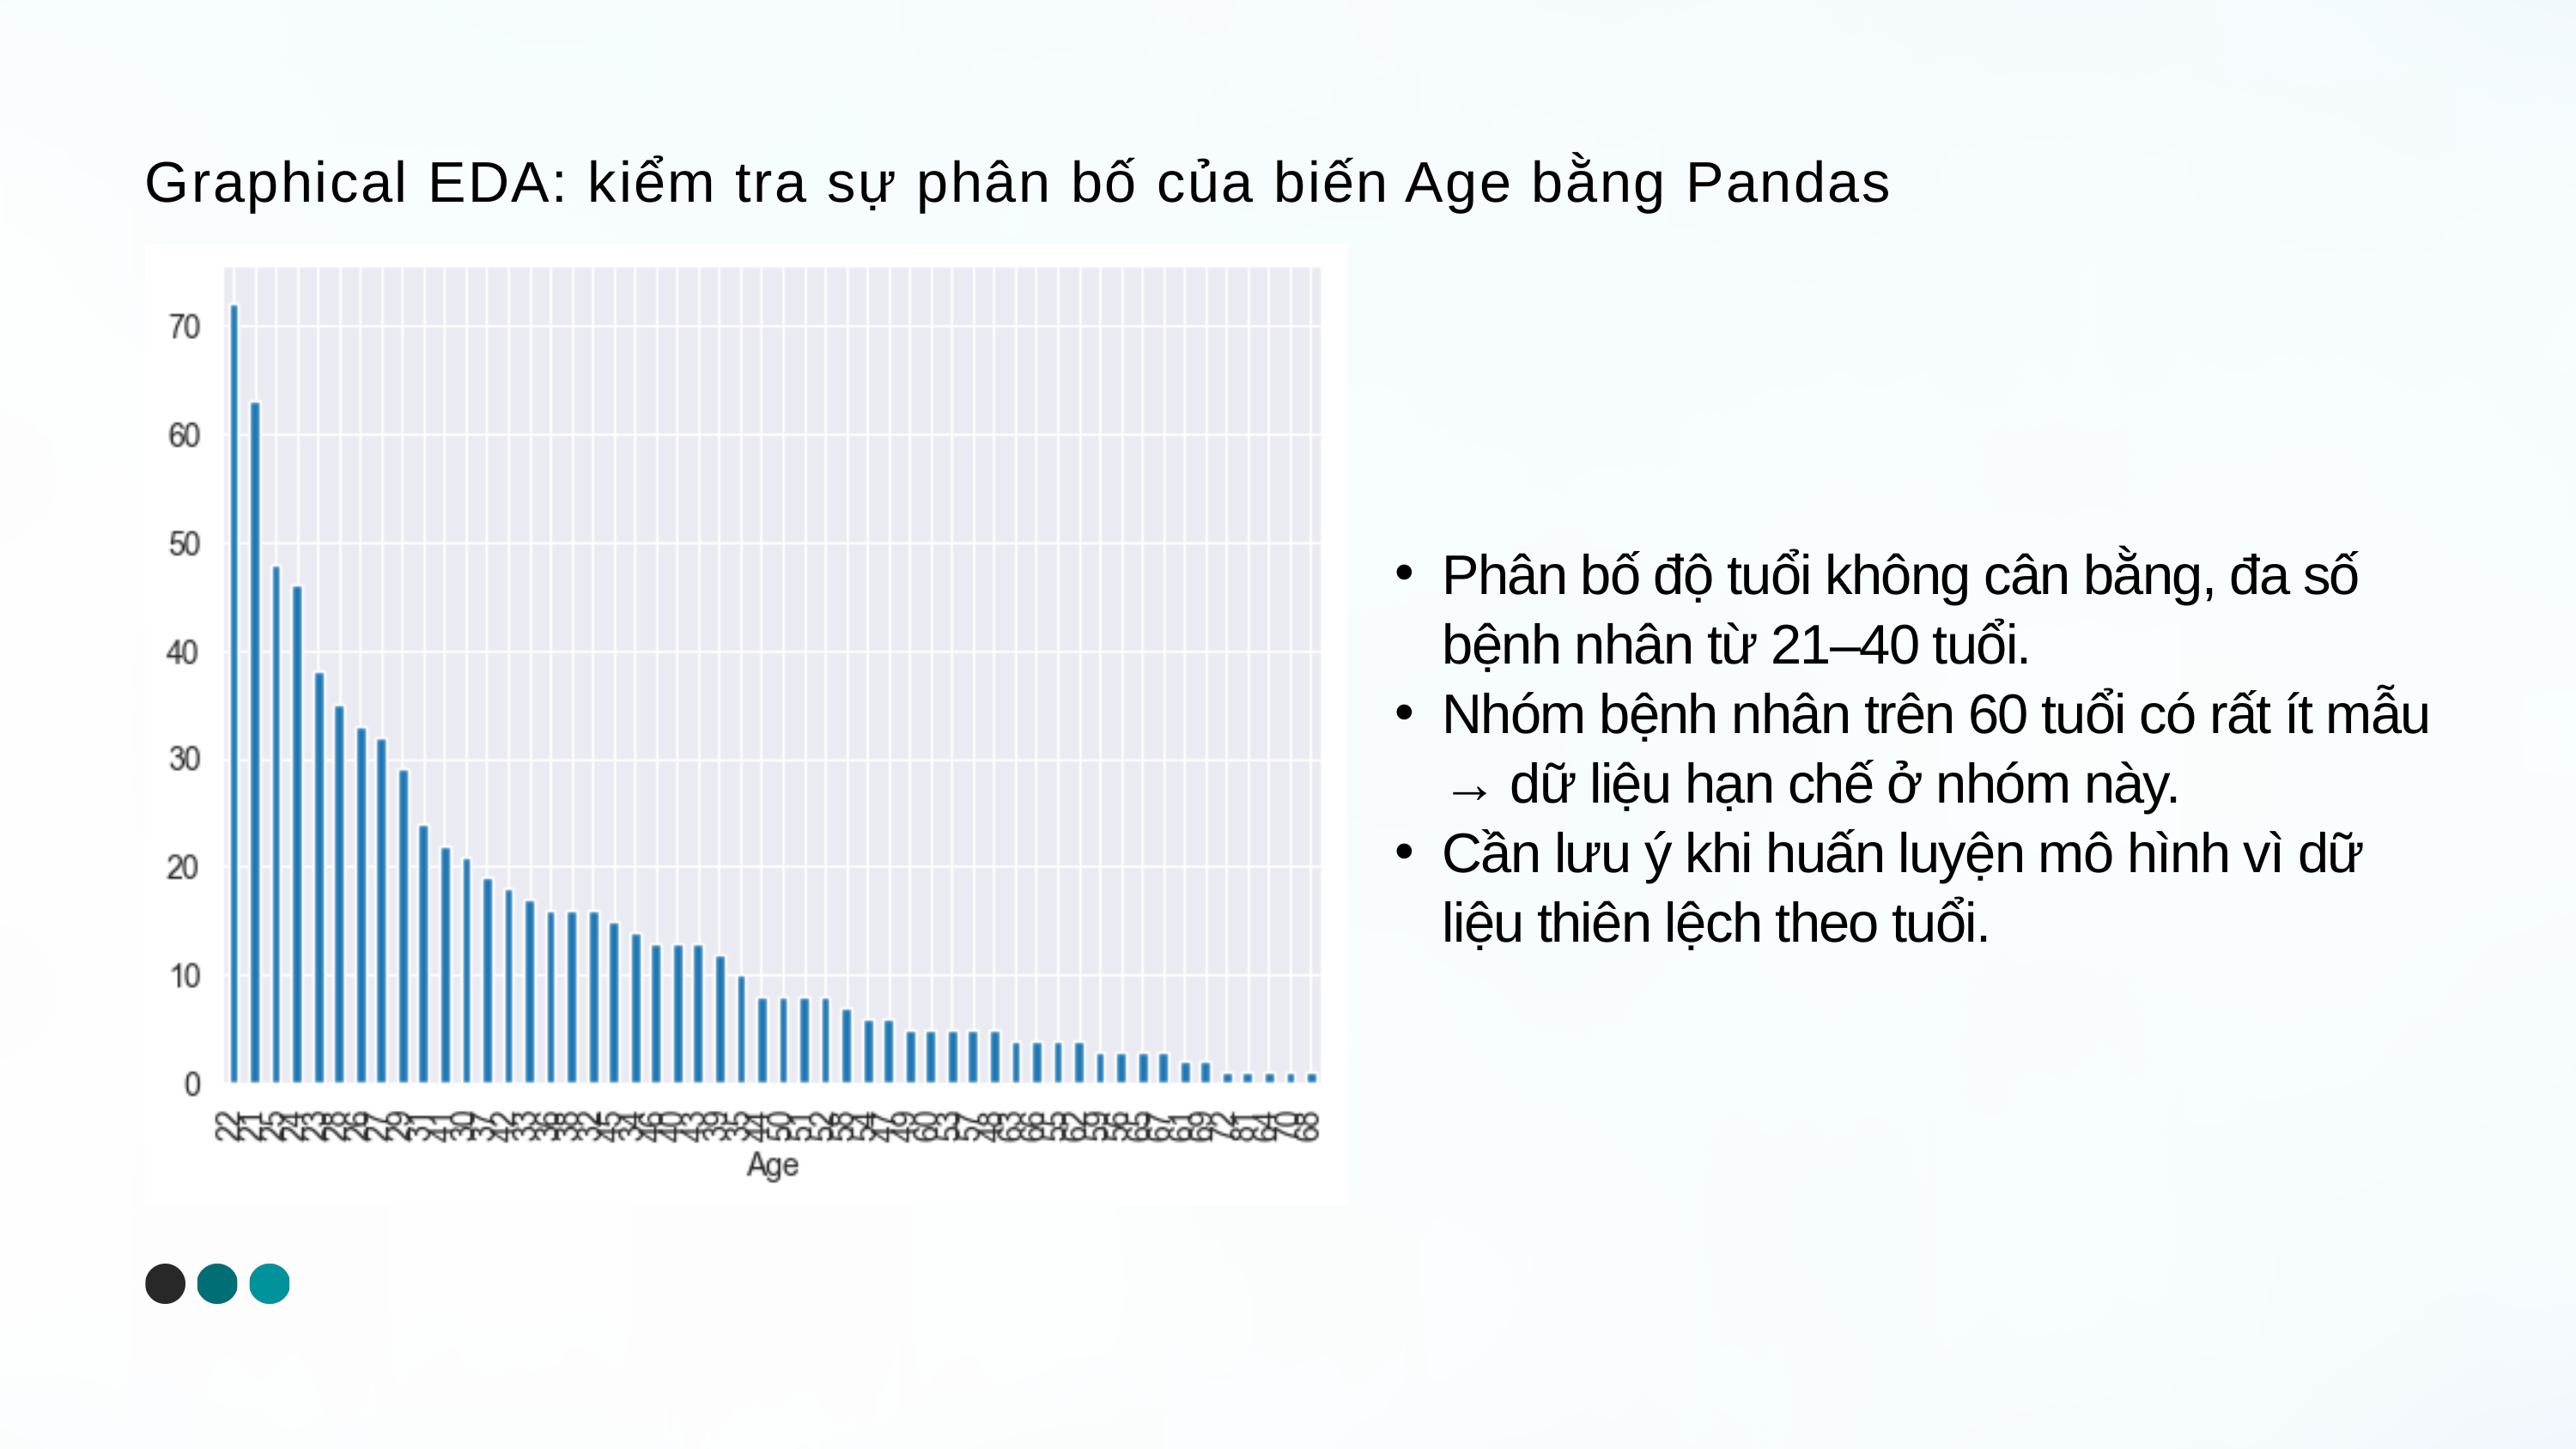

Graphical EDA: kiểm tra sự phân bố của biến Age bằng Pandas

Phân bố độ tuổi không cân bằng, đa số bệnh nhân từ 21–40 tuổi.
Nhóm bệnh nhân trên 60 tuổi có rất ít mẫu → dữ liệu hạn chế ở nhóm này.
Cần lưu ý khi huấn luyện mô hình vì dữ liệu thiên lệch theo tuổi.